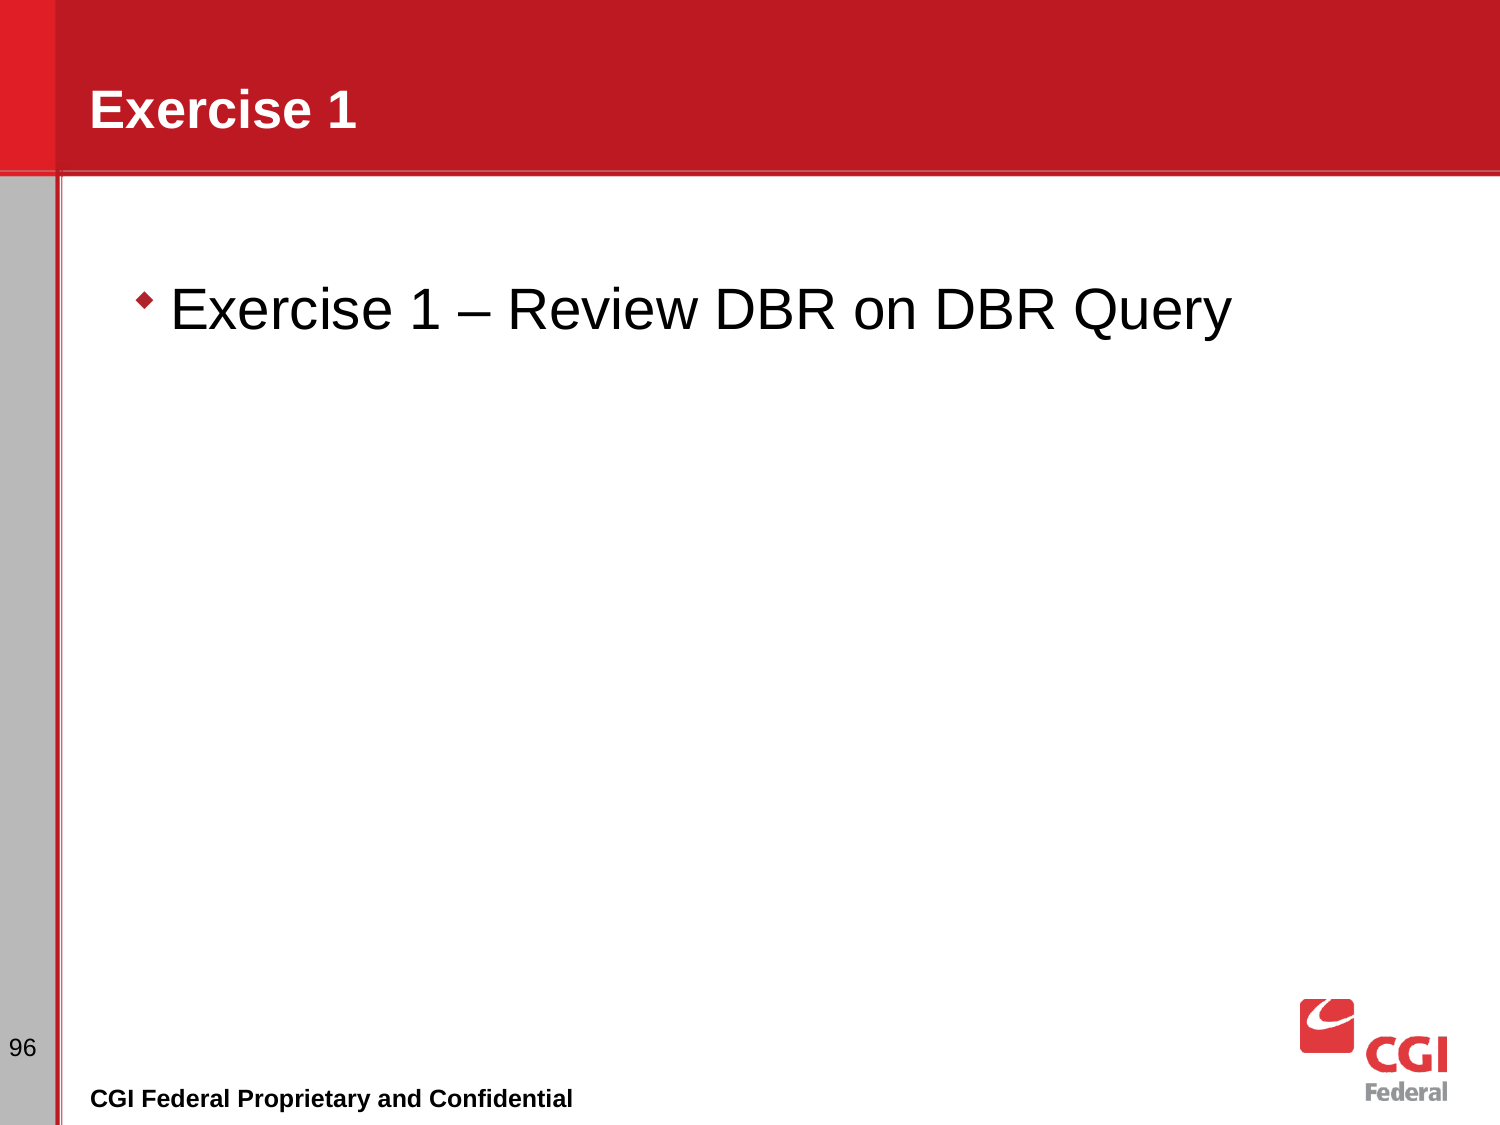

# Exercise 1
Exercise 1 – Review DBR on DBR Query

96
CGI Federal Proprietary and Confidential